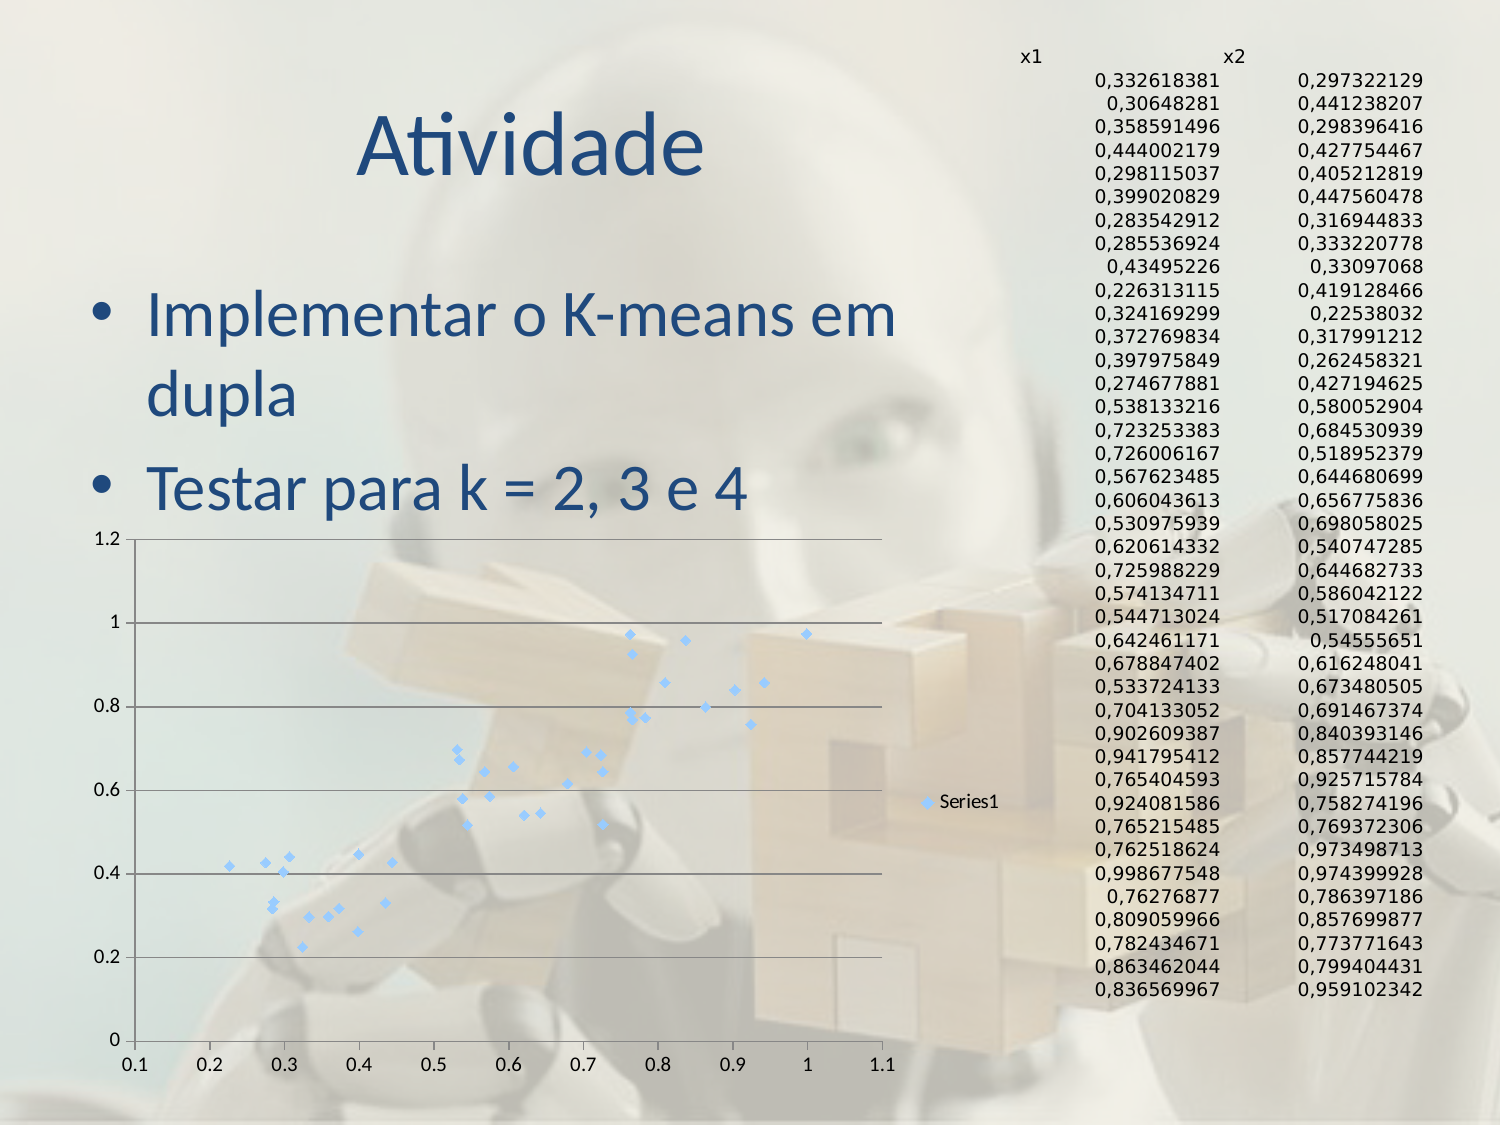

# Atividade
| x1 | x2 |
| --- | --- |
| 0,332618381 | 0,297322129 |
| 0,30648281 | 0,441238207 |
| 0,358591496 | 0,298396416 |
| 0,444002179 | 0,427754467 |
| 0,298115037 | 0,405212819 |
| 0,399020829 | 0,447560478 |
| 0,283542912 | 0,316944833 |
| 0,285536924 | 0,333220778 |
| 0,43495226 | 0,33097068 |
| 0,226313115 | 0,419128466 |
| 0,324169299 | 0,22538032 |
| 0,372769834 | 0,317991212 |
| 0,397975849 | 0,262458321 |
| 0,274677881 | 0,427194625 |
| 0,538133216 | 0,580052904 |
| 0,723253383 | 0,684530939 |
| 0,726006167 | 0,518952379 |
| 0,567623485 | 0,644680699 |
| 0,606043613 | 0,656775836 |
| 0,530975939 | 0,698058025 |
| 0,620614332 | 0,540747285 |
| 0,725988229 | 0,644682733 |
| 0,574134711 | 0,586042122 |
| 0,544713024 | 0,517084261 |
| 0,642461171 | 0,54555651 |
| 0,678847402 | 0,616248041 |
| 0,533724133 | 0,673480505 |
| 0,704133052 | 0,691467374 |
| 0,902609387 | 0,840393146 |
| 0,941795412 | 0,857744219 |
| 0,765404593 | 0,925715784 |
| 0,924081586 | 0,758274196 |
| 0,765215485 | 0,769372306 |
| 0,762518624 | 0,973498713 |
| 0,998677548 | 0,974399928 |
| 0,76276877 | 0,786397186 |
| 0,809059966 | 0,857699877 |
| 0,782434671 | 0,773771643 |
| 0,863462044 | 0,799404431 |
| 0,836569967 | 0,959102342 |
Implementar o K-means em dupla
Testar para k = 2, 3 e 4

### Chart

| Category |  |
|---|---|